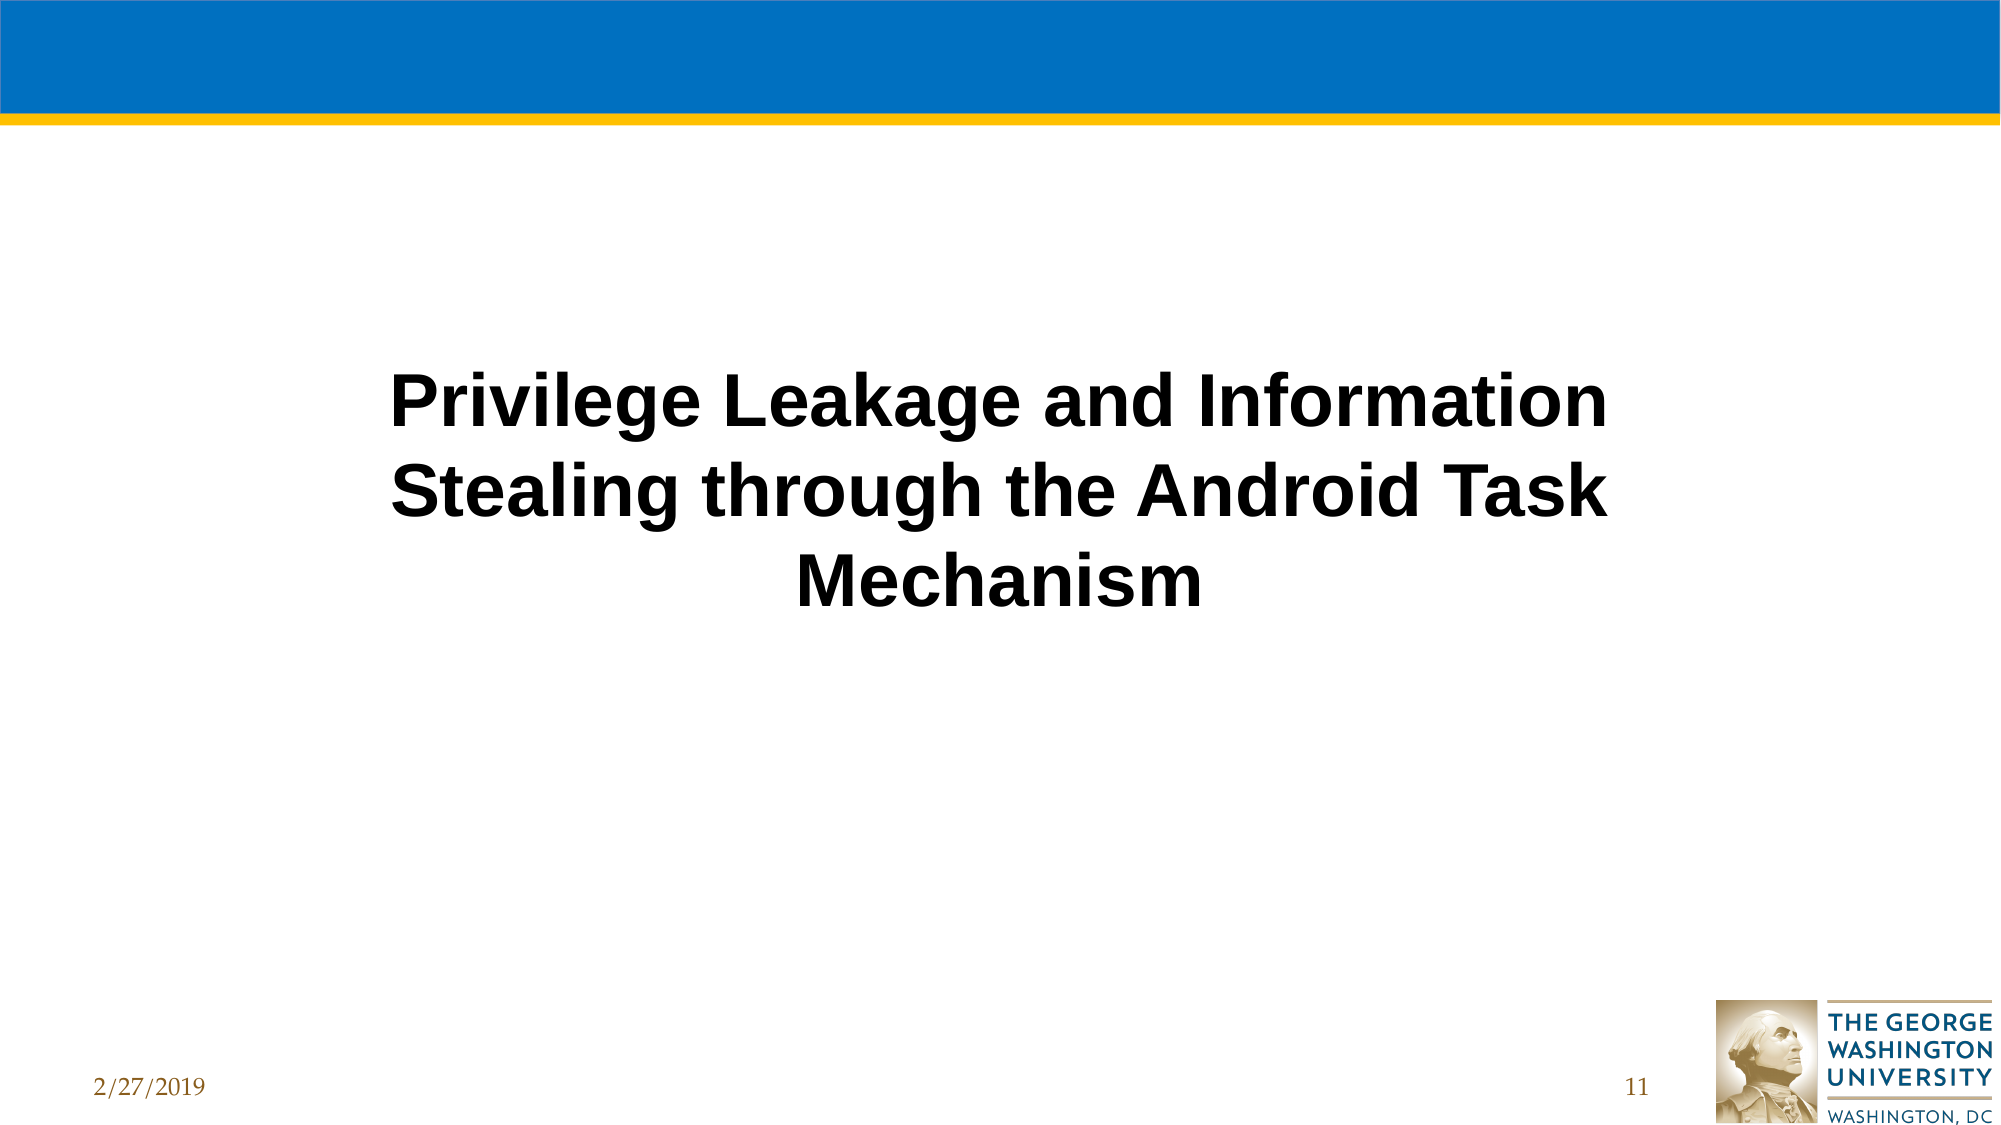

Privilege Leakage and Information Stealing through the Android Task Mechanism
2/27/2019
11